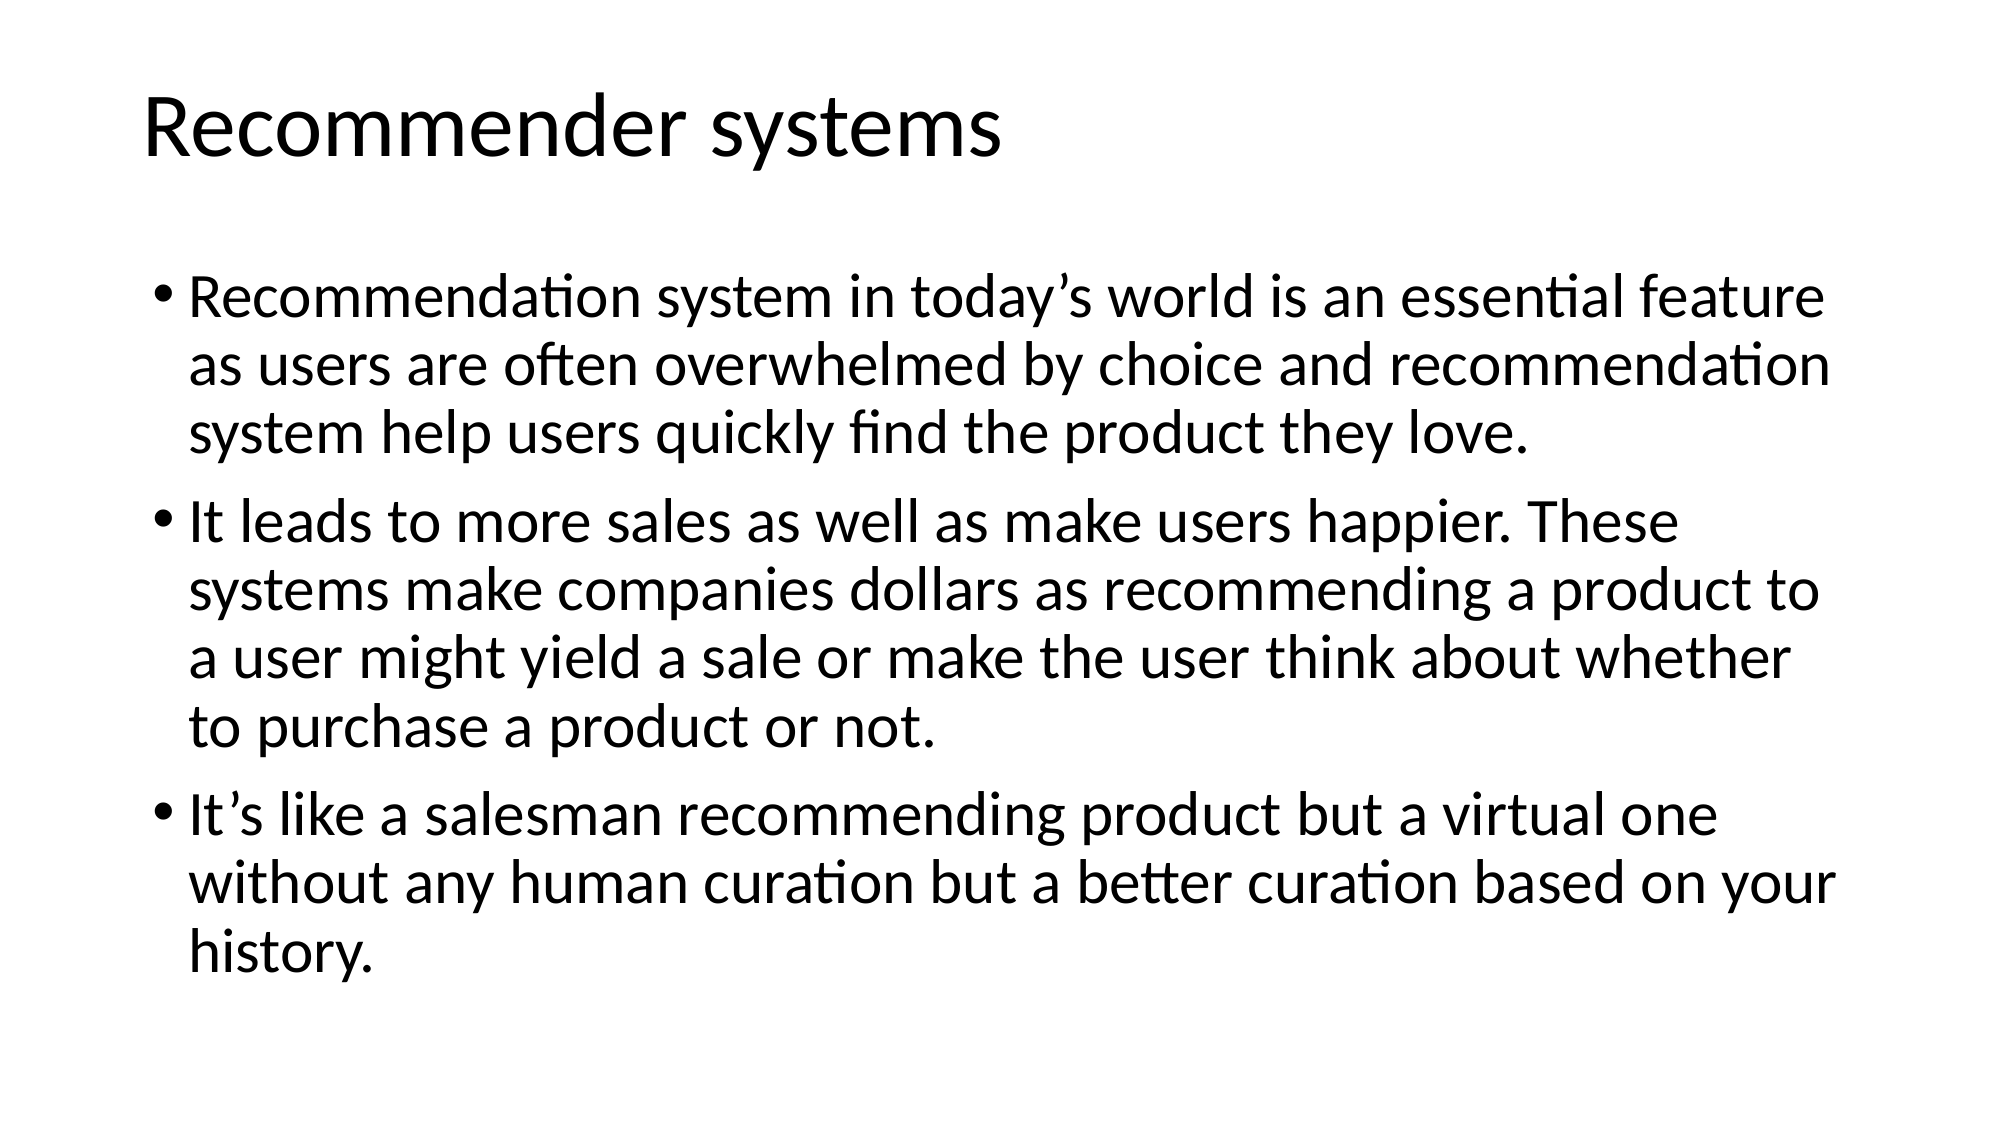

# Recommender systems
Recommendation system in today’s world is an essential feature as users are often overwhelmed by choice and recommendation system help users quickly find the product they love.
It leads to more sales as well as make users happier. These systems make companies dollars as recommending a product to a user might yield a sale or make the user think about whether to purchase a product or not.
It’s like a salesman recommending product but a virtual one without any human curation but a better curation based on your history.